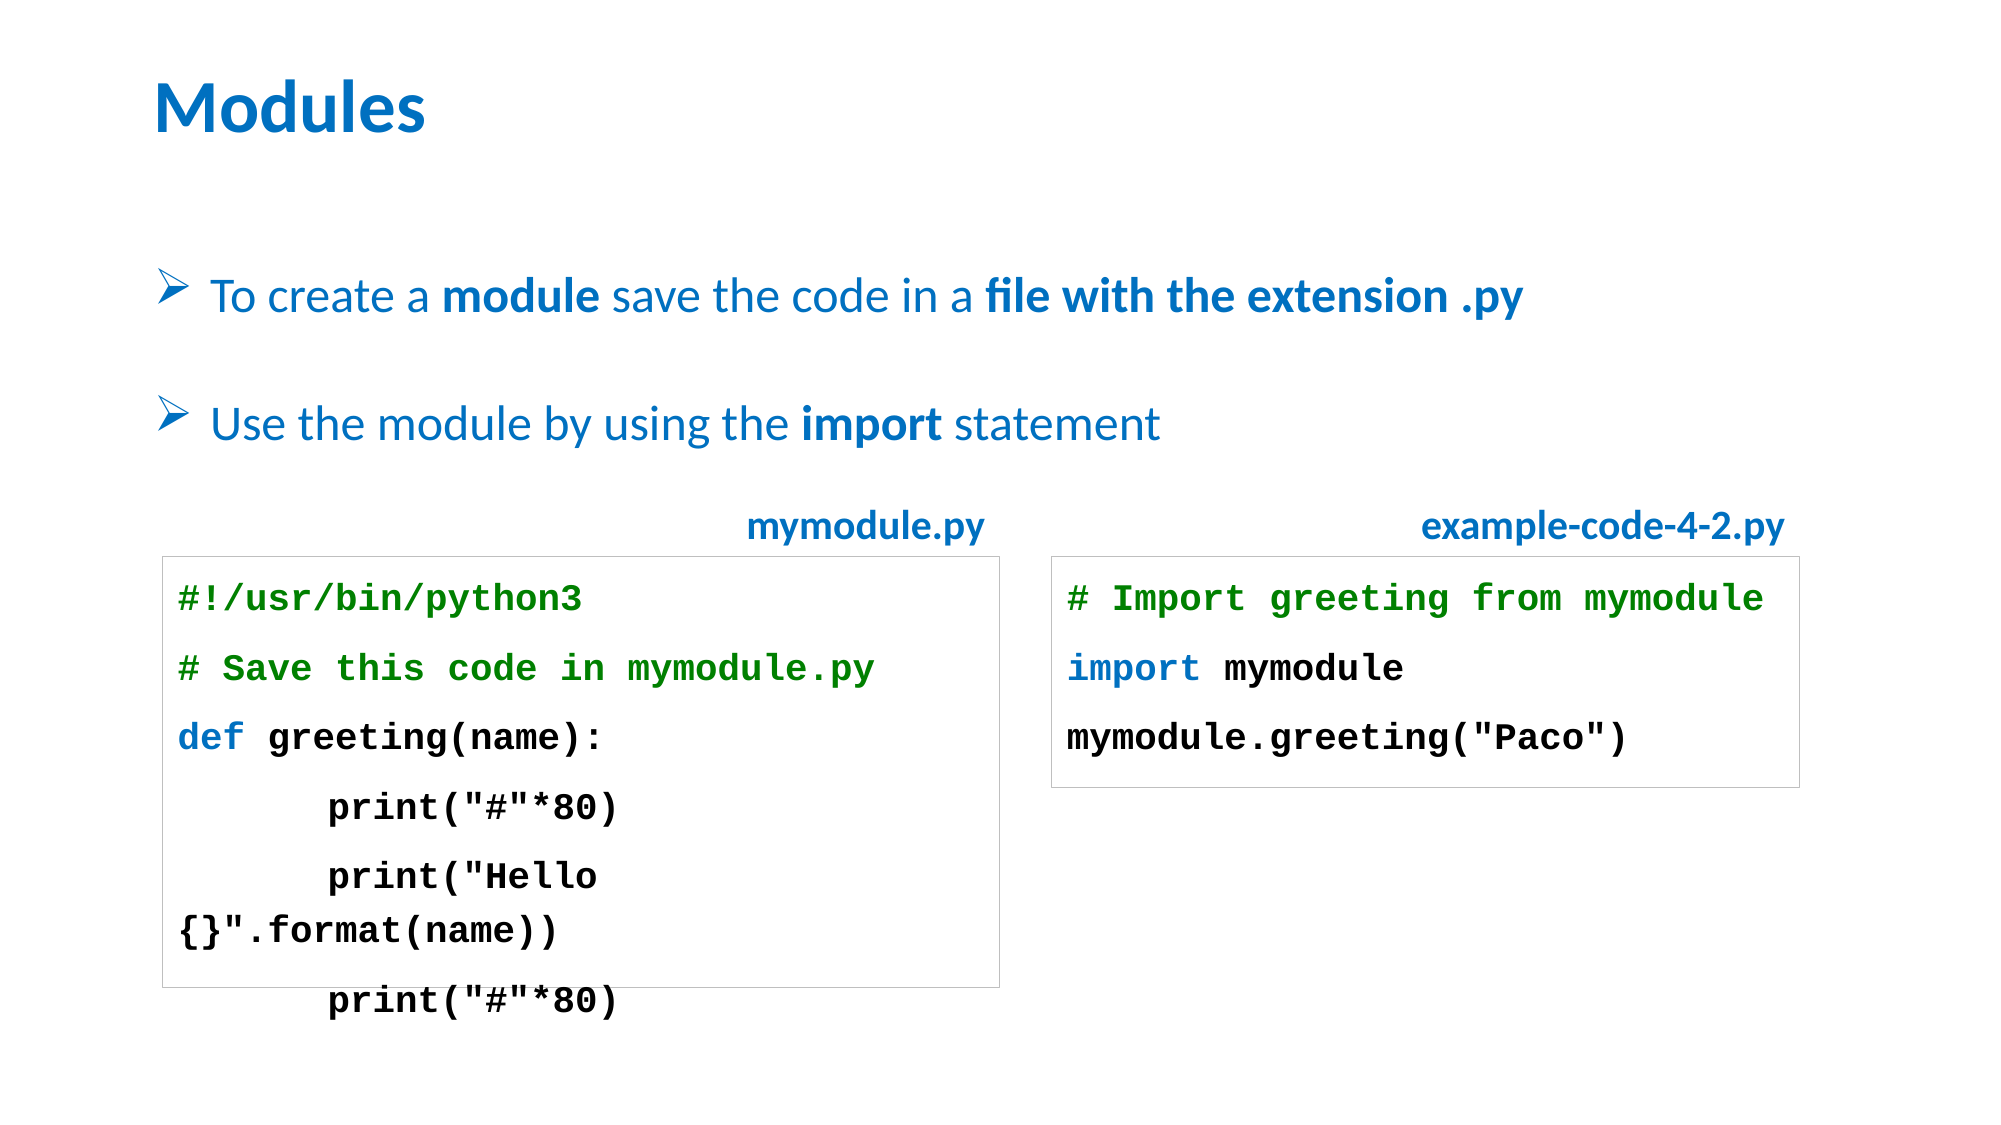

# Modules
To create a module save the code in a file with the extension .py
Use the module by using the import statement
mymodule.py
example-code-4-2.py
#!/usr/bin/python3
# Save this code in mymodule.py
def greeting(name):
	print("#"*80)
	print("Hello {}".format(name))
	print("#"*80)
# Import greeting from mymodule
import mymodule
mymodule.greeting("Paco")